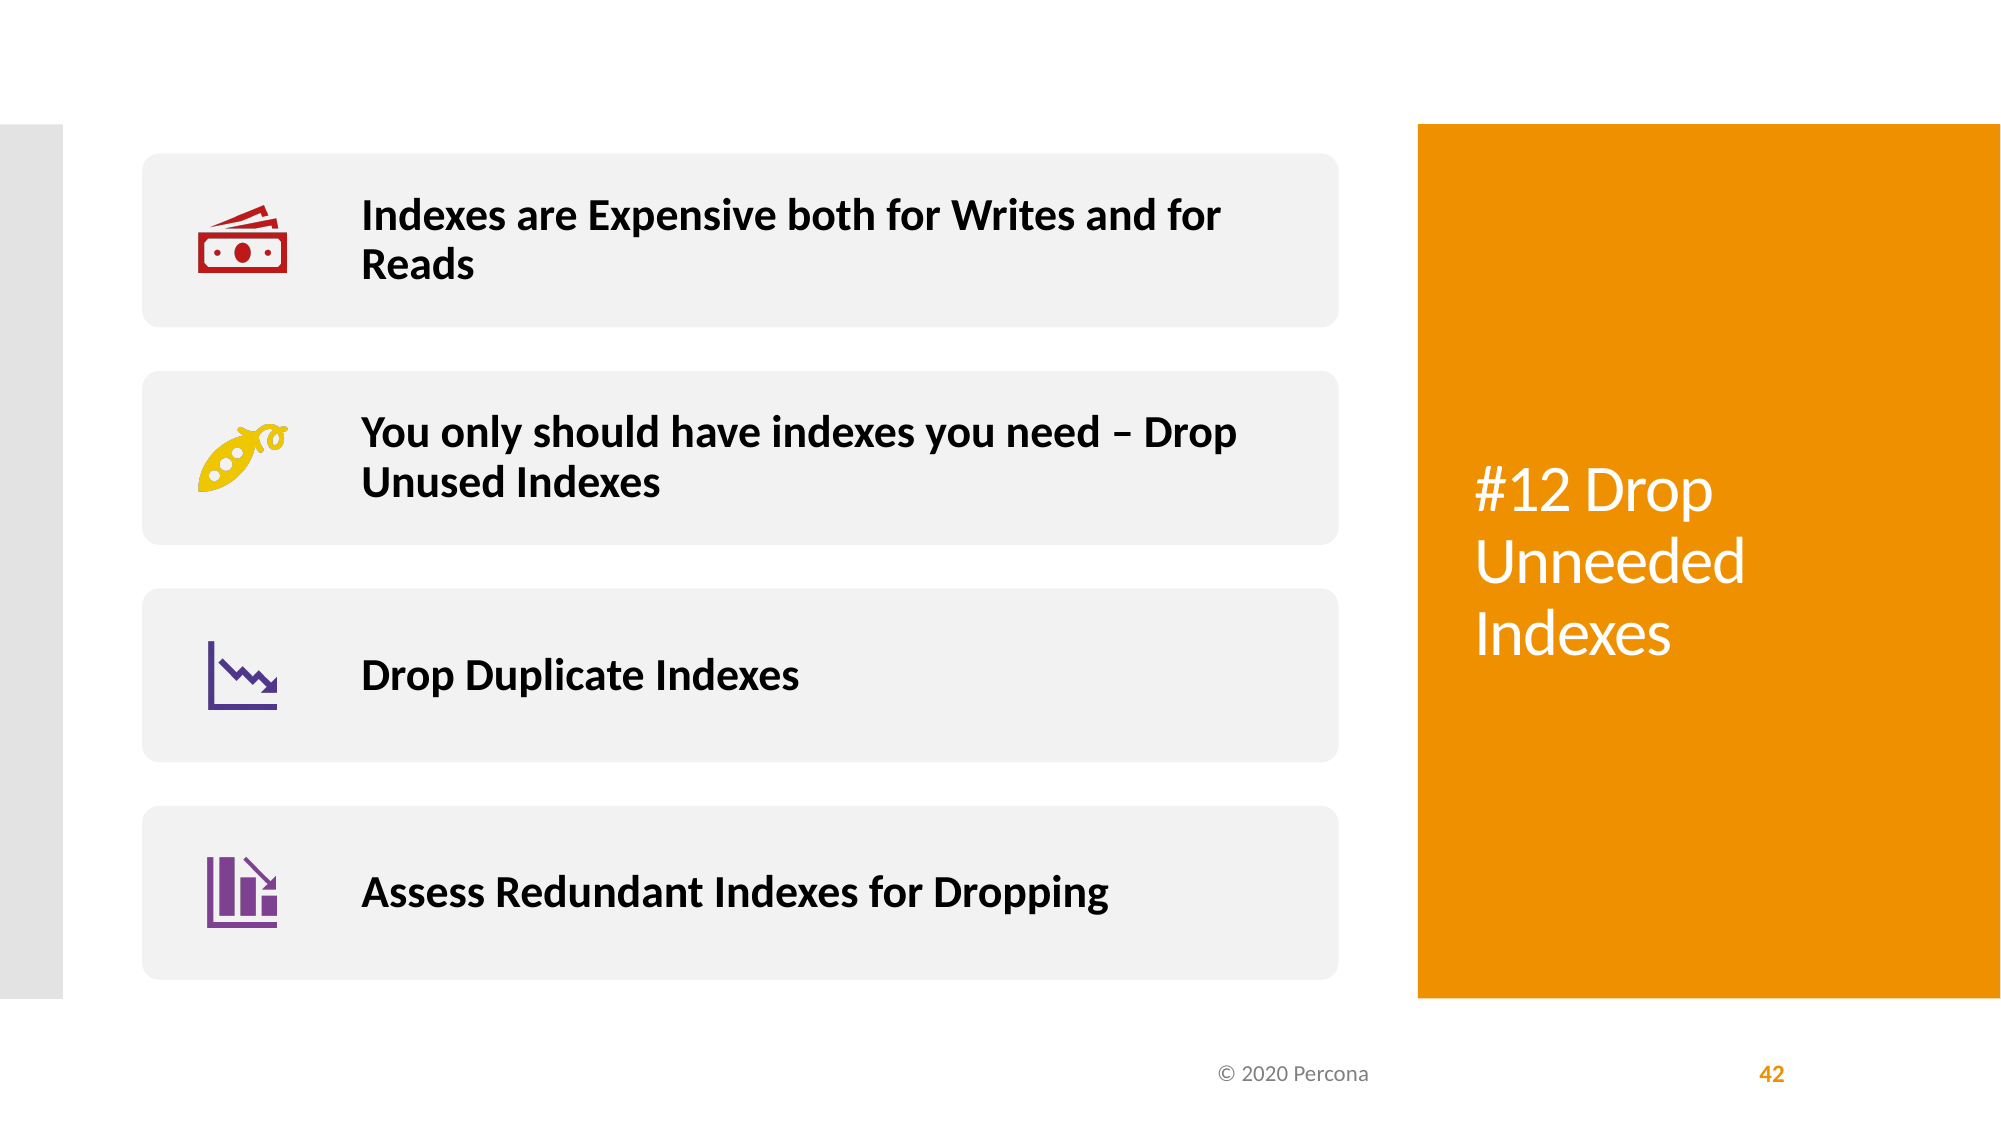

Indexes are Expensive both for Writes and for  Reads
You only should have indexes you need – Drop Unused Indexes
Drop Duplicate Indexes
Assess Redundant Indexes for Dropping
# #12 Drop Unneeded Indexes
© 2020 Percona
42